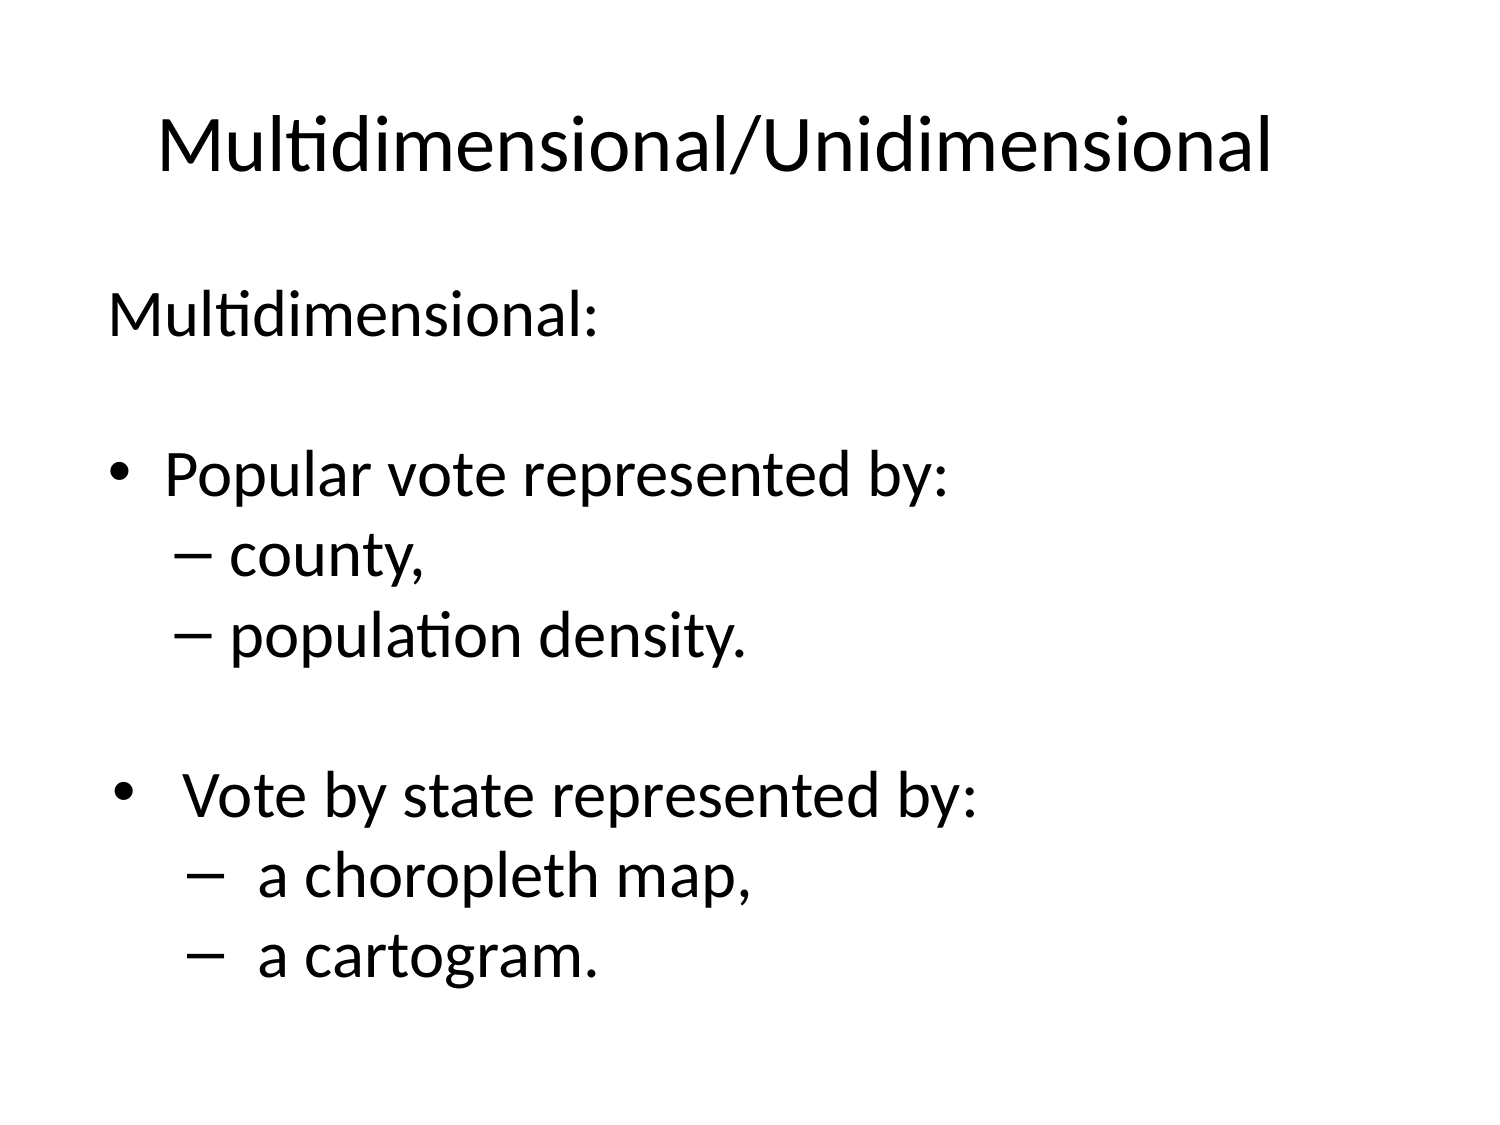

# Multidimensional/Unidimensional
Multidimensional:

Popular vote represented by:
county,
population density.

Vote by state represented by:
a choropleth map,
a cartogram.